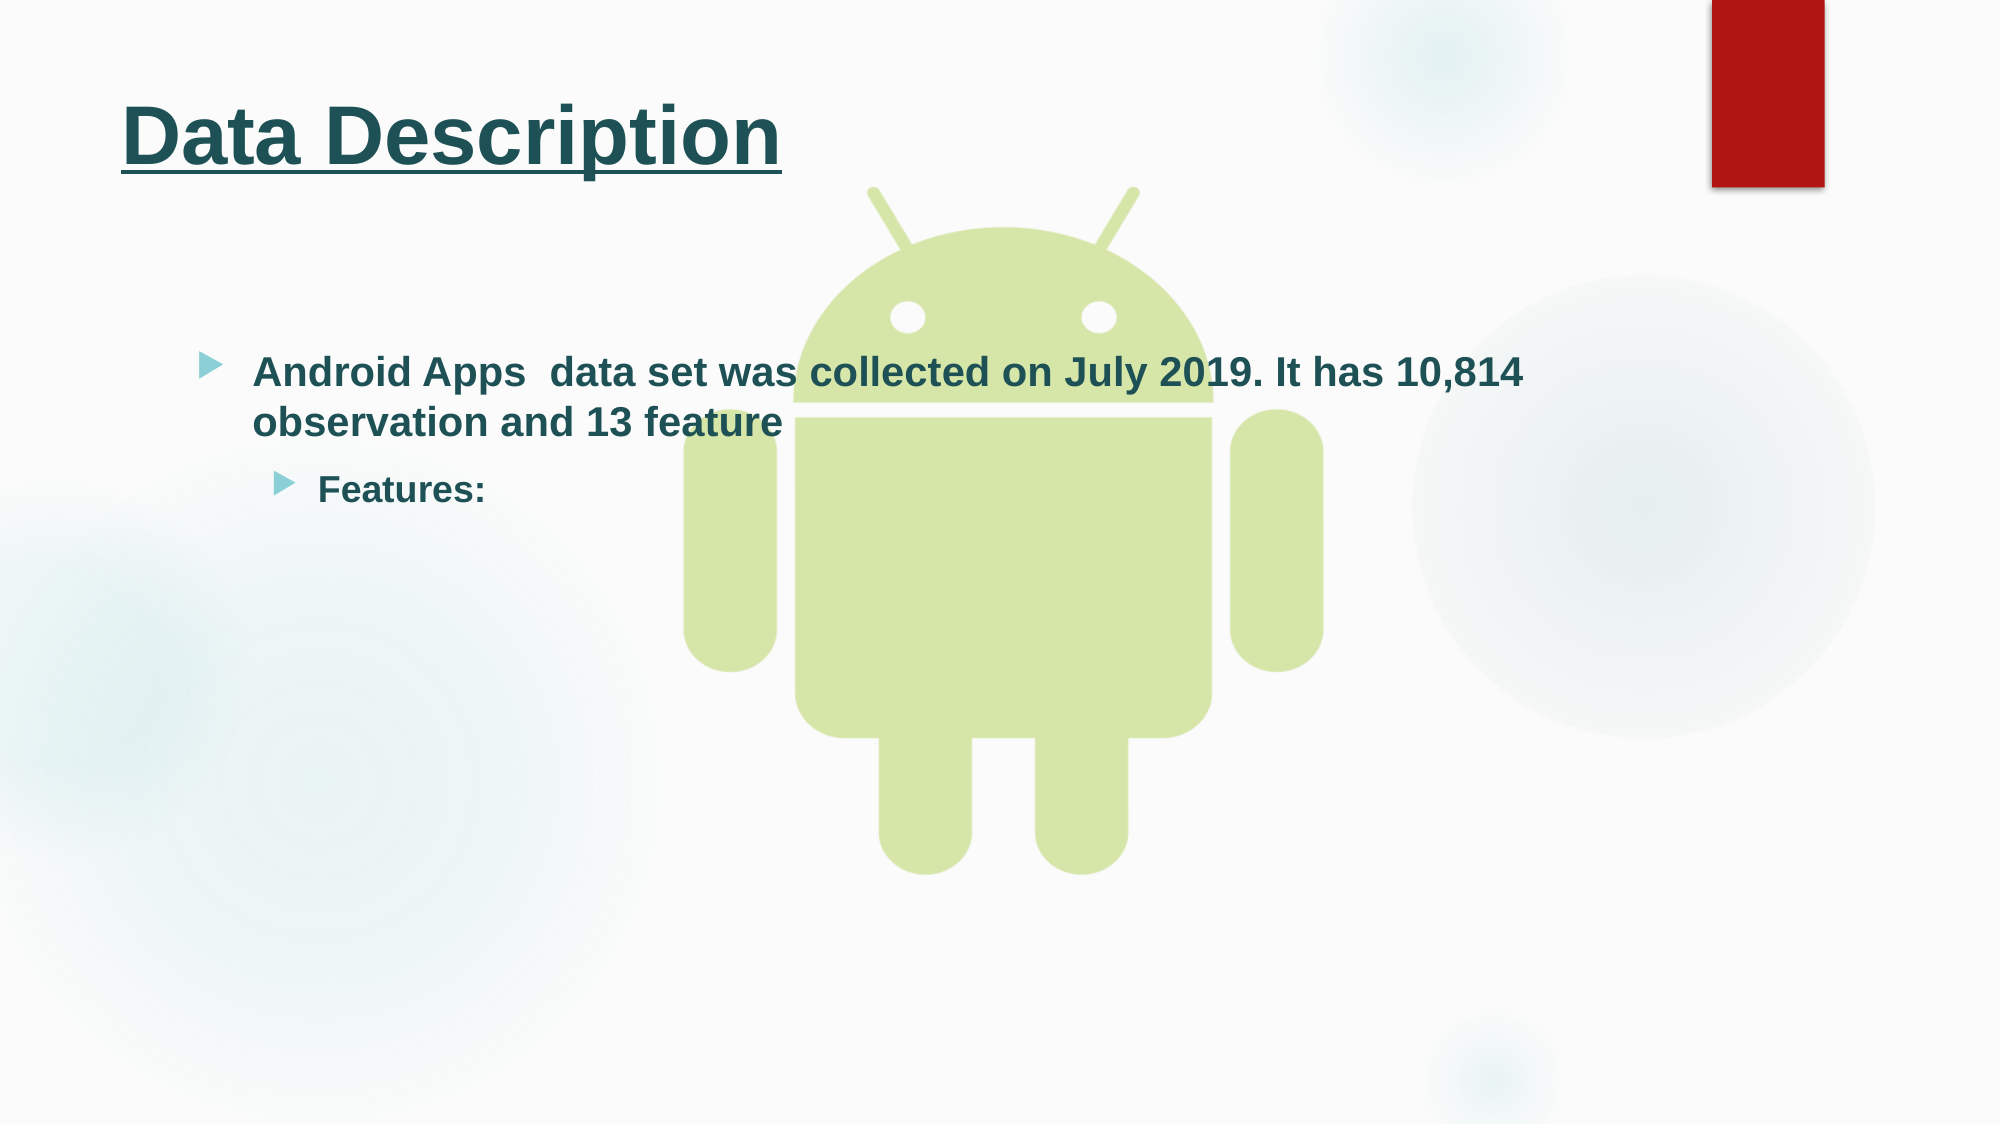

# Data Description
Android Apps  data set was collected on July 2019. It has 10,814 observation and 13 feature
Features: